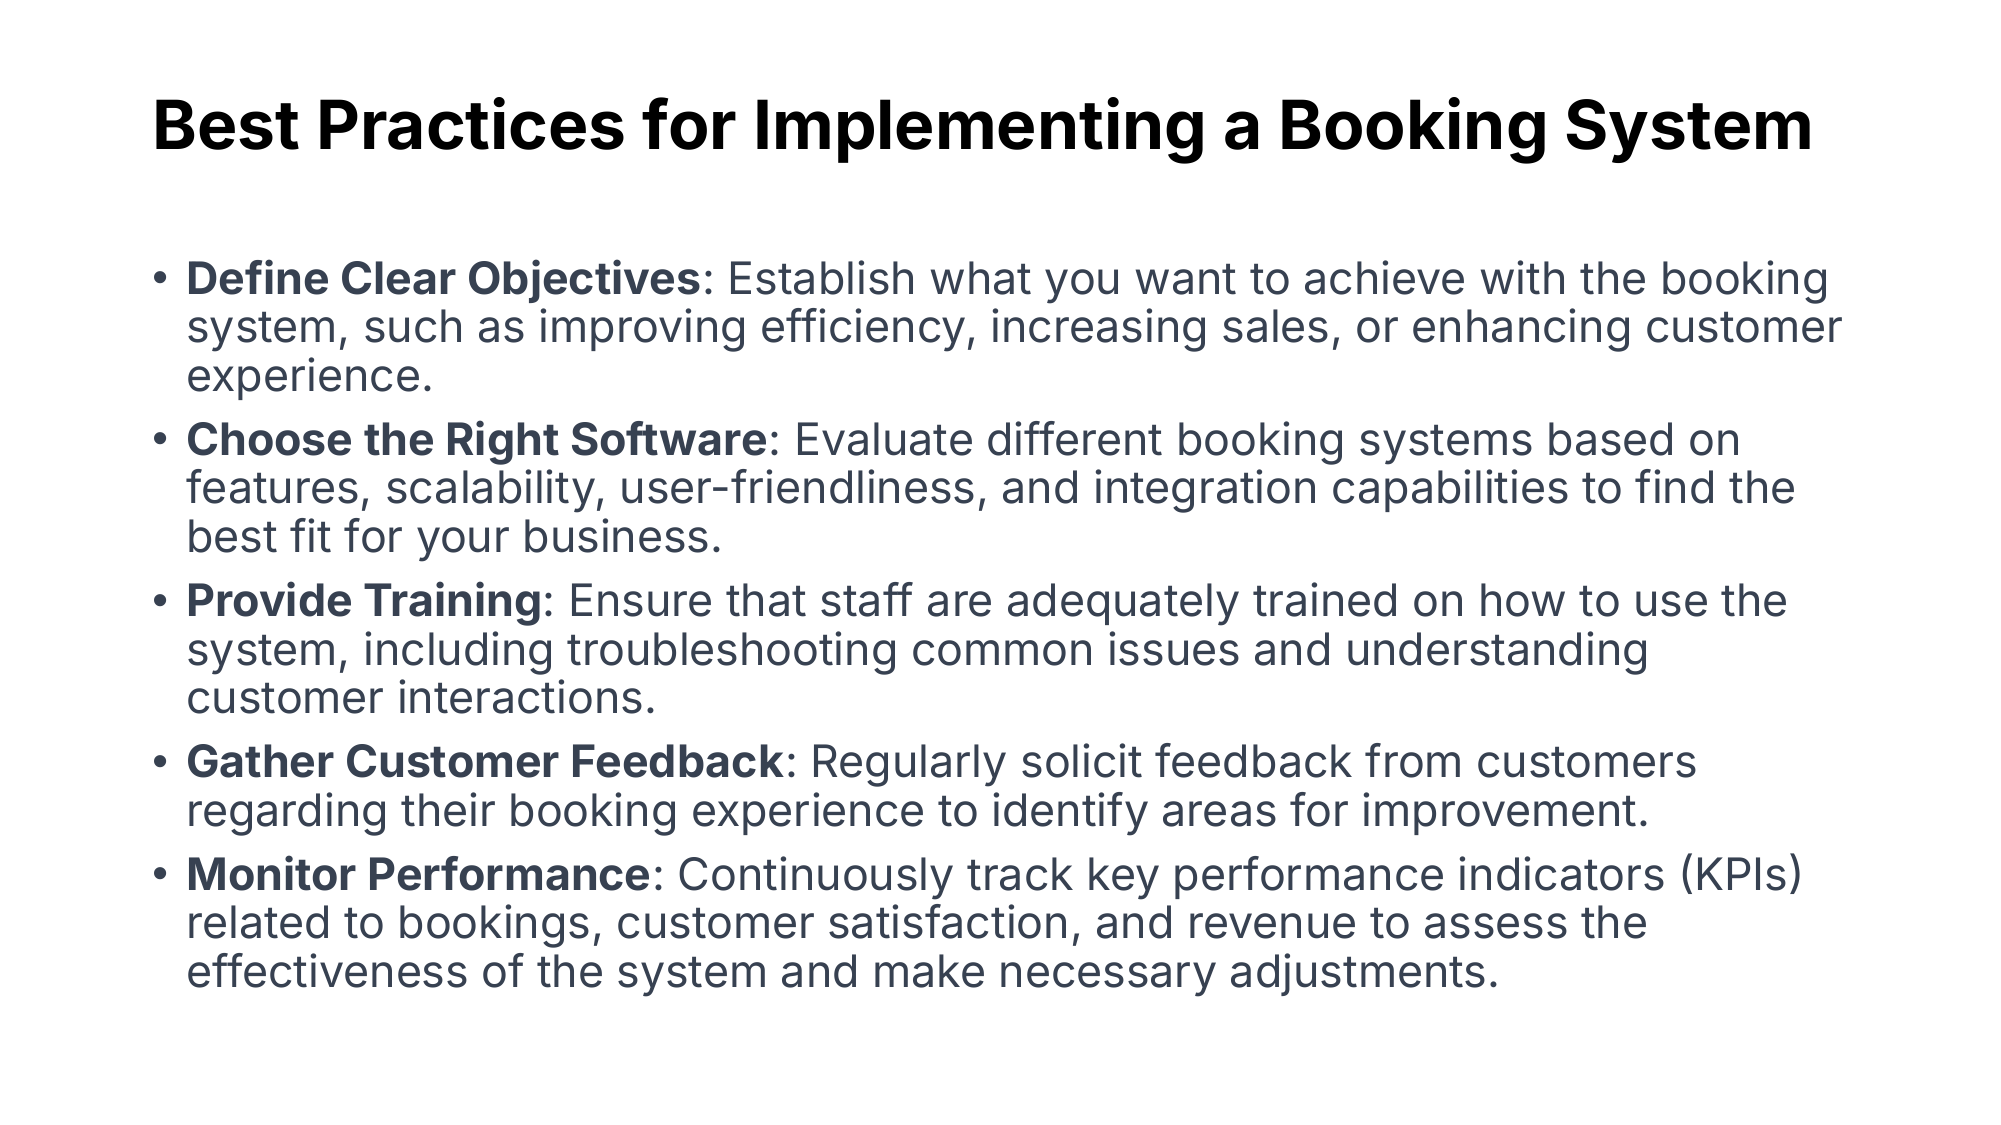

# Best Practices for Implementing a Booking System
Define Clear Objectives: Establish what you want to achieve with the booking system, such as improving efficiency, increasing sales, or enhancing customer experience.
Choose the Right Software: Evaluate different booking systems based on features, scalability, user-friendliness, and integration capabilities to find the best fit for your business.
Provide Training: Ensure that staff are adequately trained on how to use the system, including troubleshooting common issues and understanding customer interactions.
Gather Customer Feedback: Regularly solicit feedback from customers regarding their booking experience to identify areas for improvement.
Monitor Performance: Continuously track key performance indicators (KPIs) related to bookings, customer satisfaction, and revenue to assess the effectiveness of the system and make necessary adjustments.